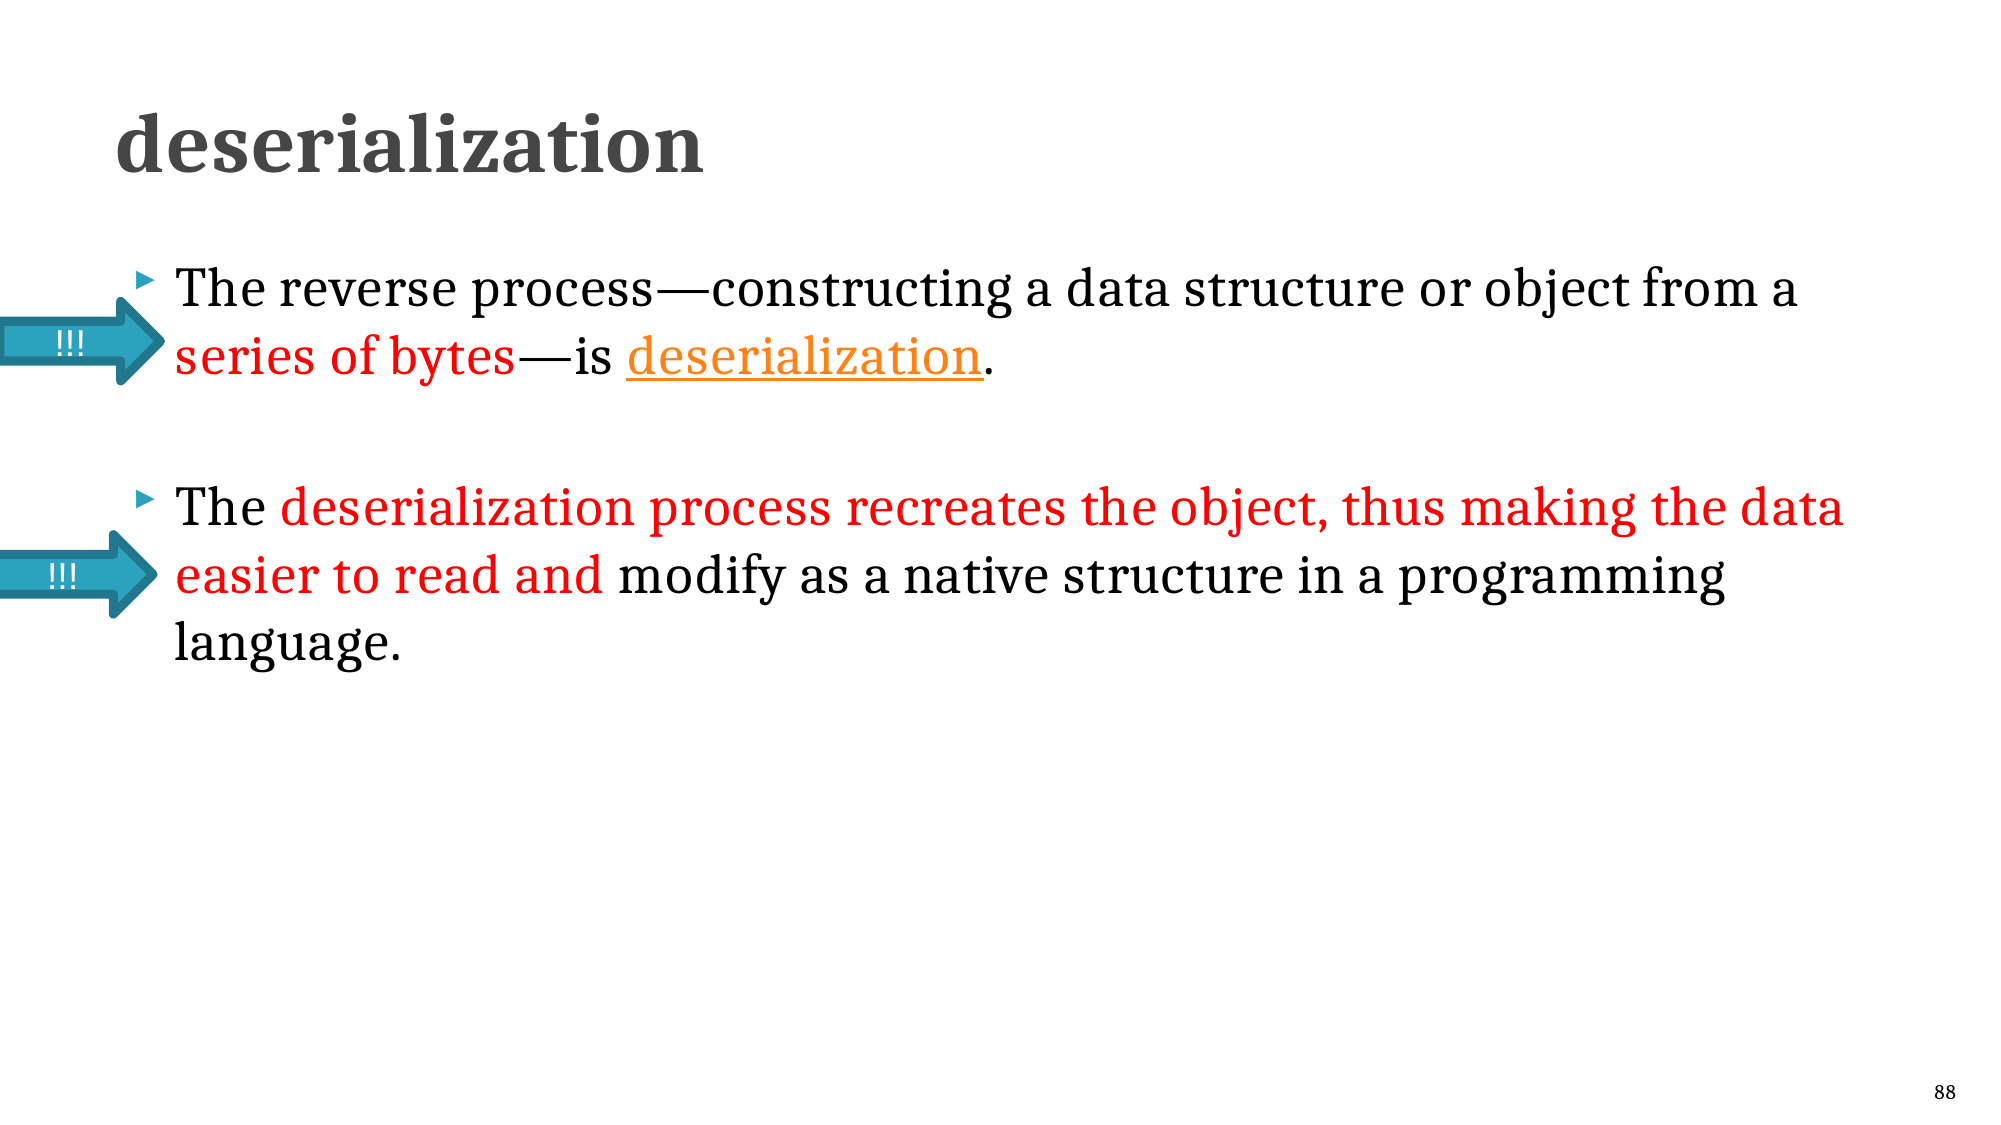

# deserialization
The reverse process—constructing a data structure or object from a series of bytes—is deserialization.

The deserialization process recreates the object, thus making the data easier to read and modify as a native structure in a programming language.

!!!
!!!
88